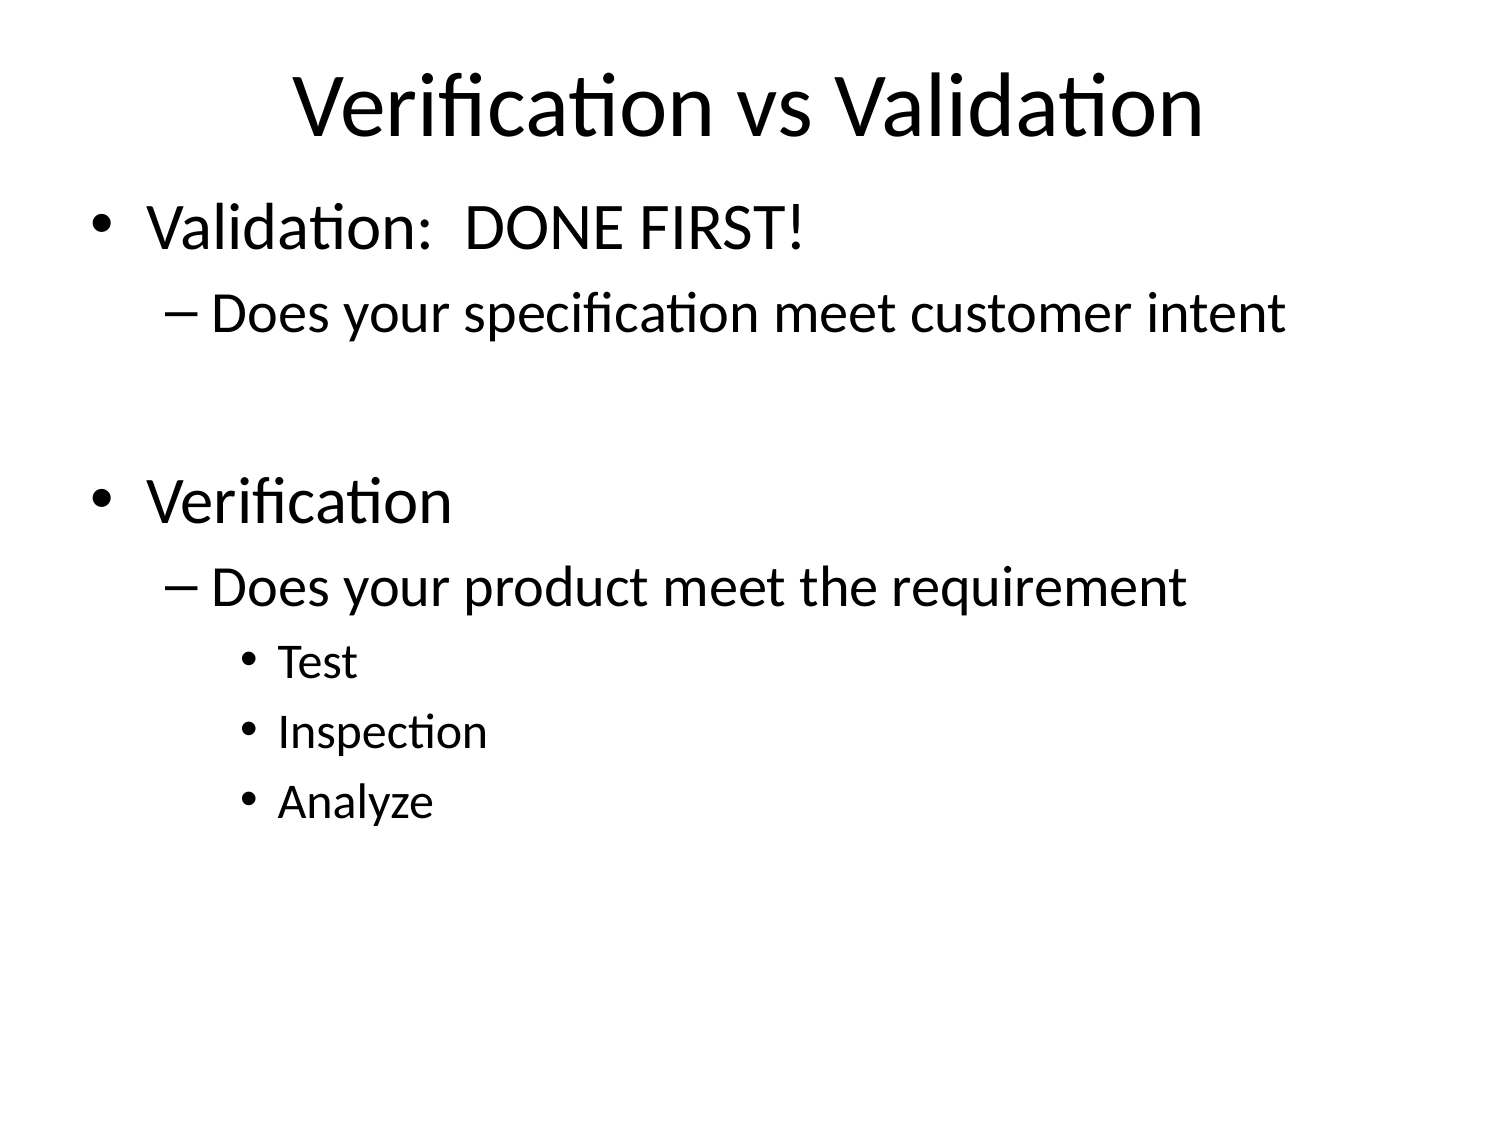

# Verification vs Validation
Validation:  DONE FIRST!
Does your specification meet customer intent

Verification
Does your product meet the requirement
Test
Inspection
Analyze